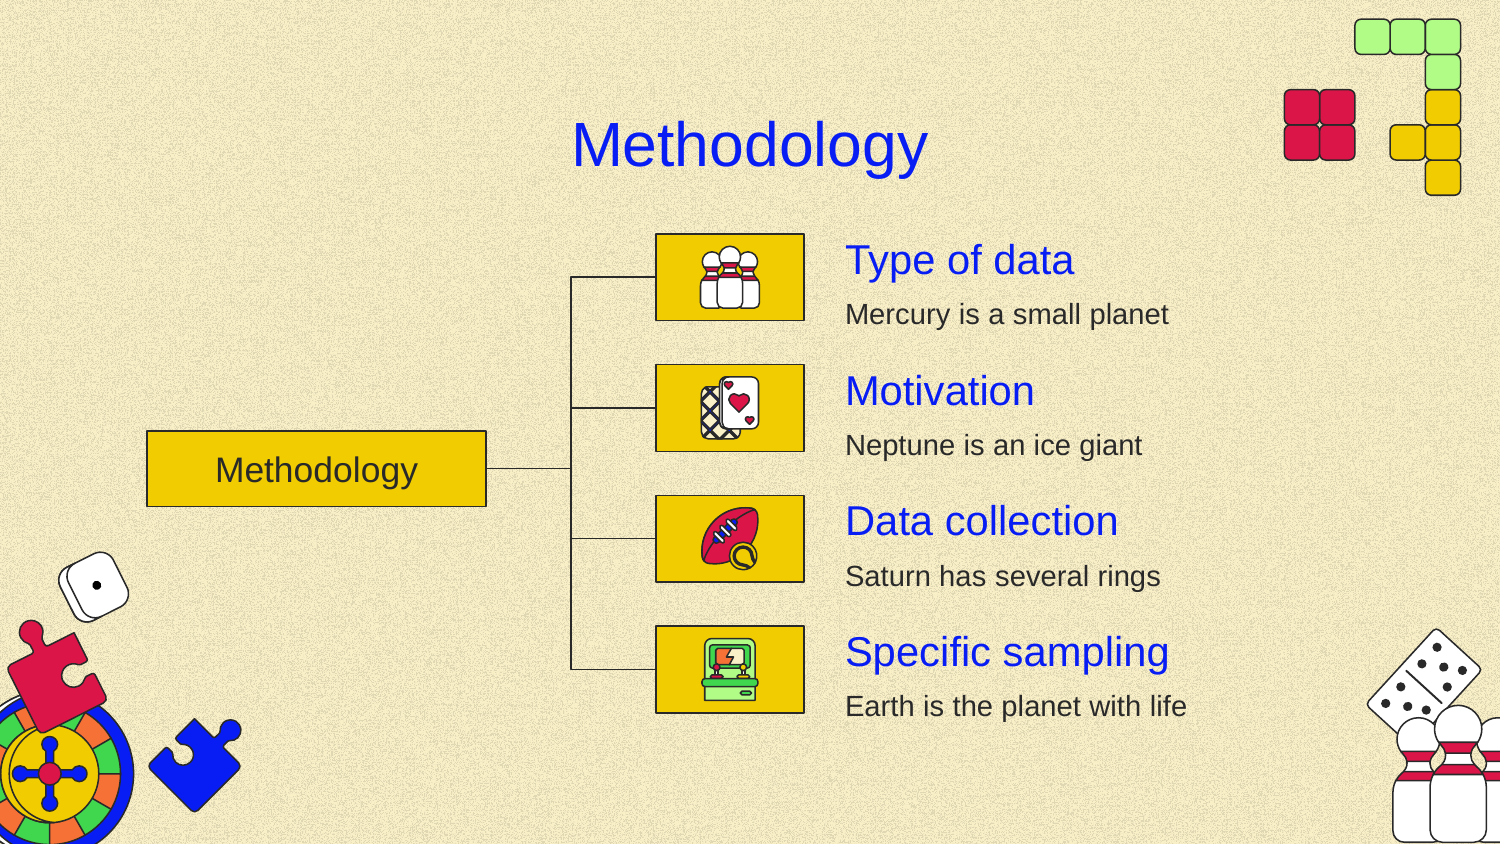

# Methodology
Type of data

Mercury is a small planet
Motivation

Neptune is an ice giant
Methodology
Data collection

Saturn has several rings
Specific sampling

Earth is the planet with life